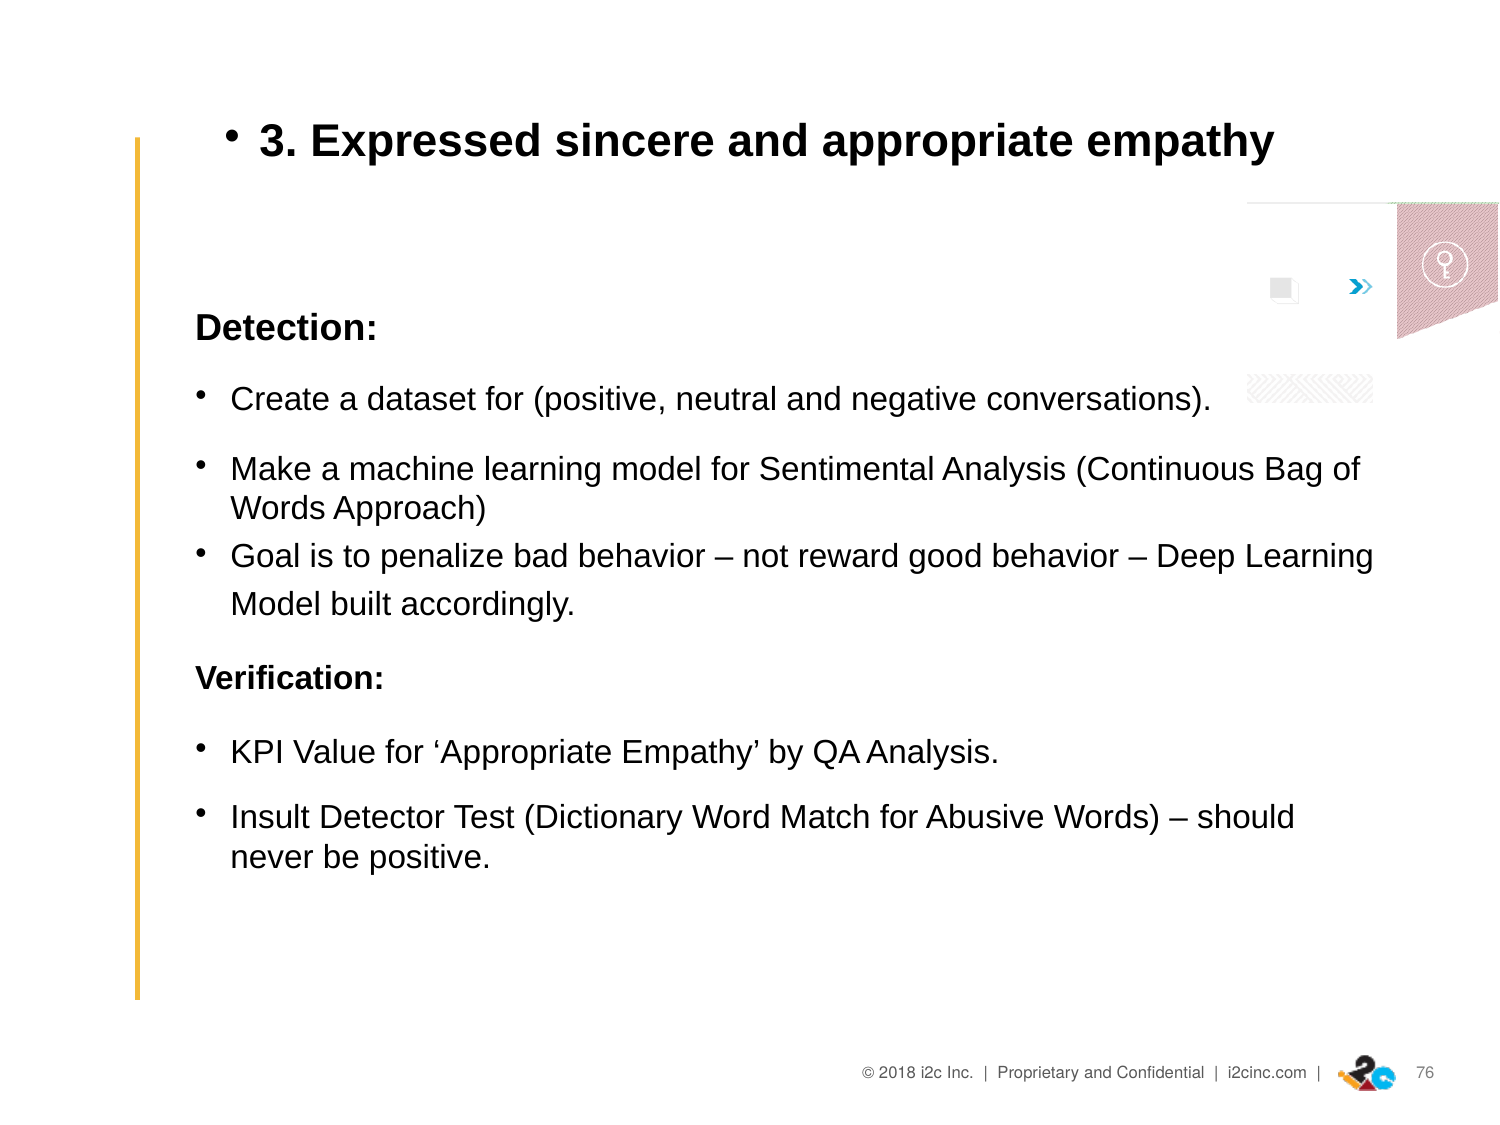

3. Expressed sincere and appropriate empathy
Detection:
Create a dataset for (positive, neutral and negative conversations).
Make a machine learning model for Sentimental Analysis (Continuous Bag of Words Approach)
Goal is to penalize bad behavior – not reward good behavior – Deep Learning Model built accordingly.
Verification:
KPI Value for ‘Appropriate Empathy’ by QA Analysis.
Insult Detector Test (Dictionary Word Match for Abusive Words) – should never be positive.